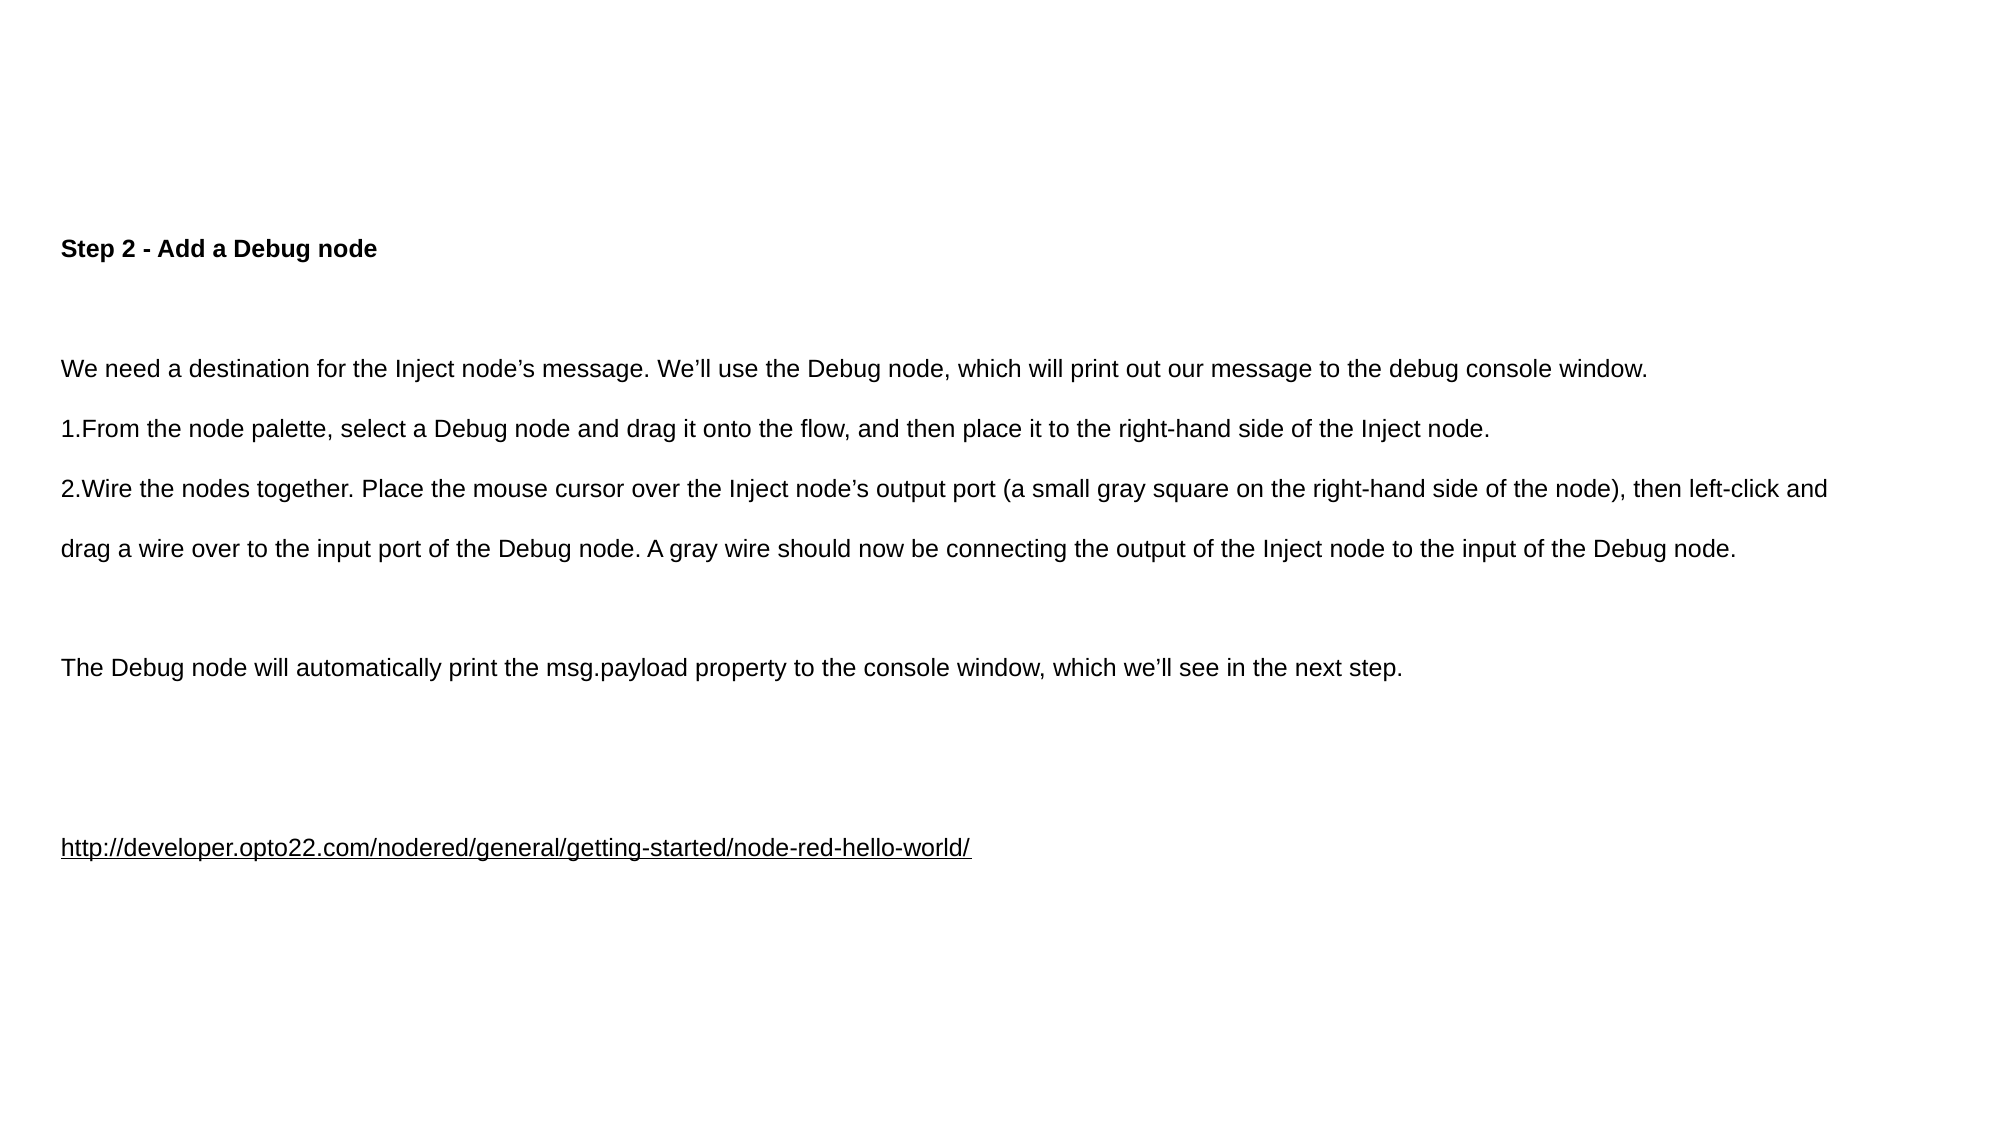

Step 2 - Add a Debug node

We need a destination for the Inject node’s message. We’ll use the Debug node, which will print out our message to the debug console window.
From the node palette, select a Debug node and drag it onto the flow, and then place it to the right-hand side of the Inject node.
Wire the nodes together. Place the mouse cursor over the Inject node’s output port (a small gray square on the right-hand side of the node), then left-click and drag a wire over to the input port of the Debug node. A gray wire should now be connecting the output of the Inject node to the input of the Debug node.

The Debug node will automatically print the msg.payload property to the console window, which we’ll see in the next step.

http://developer.opto22.com/nodered/general/getting-started/node-red-hello-world/